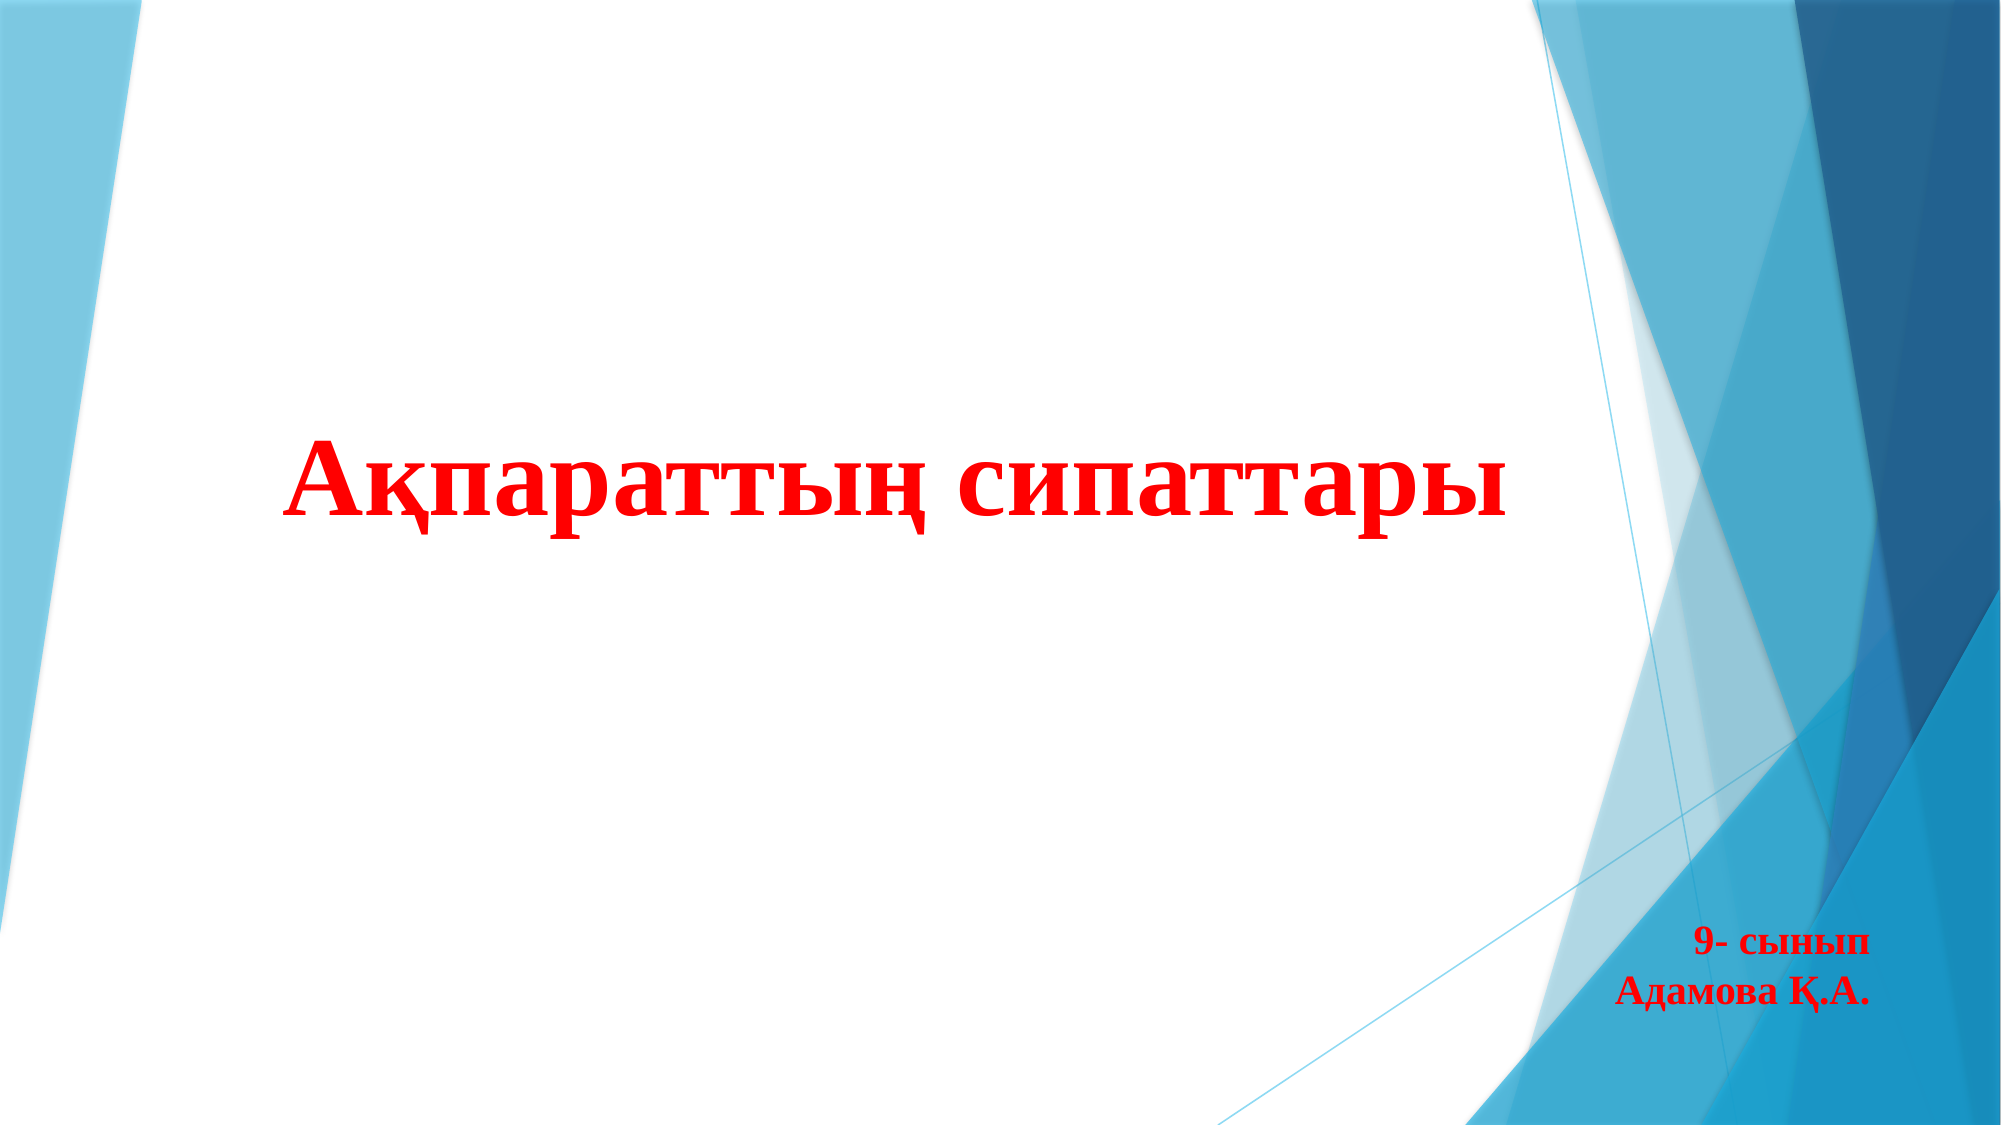

# Ақпараттың сипаттары
9- сынып
Адамова Қ.А.